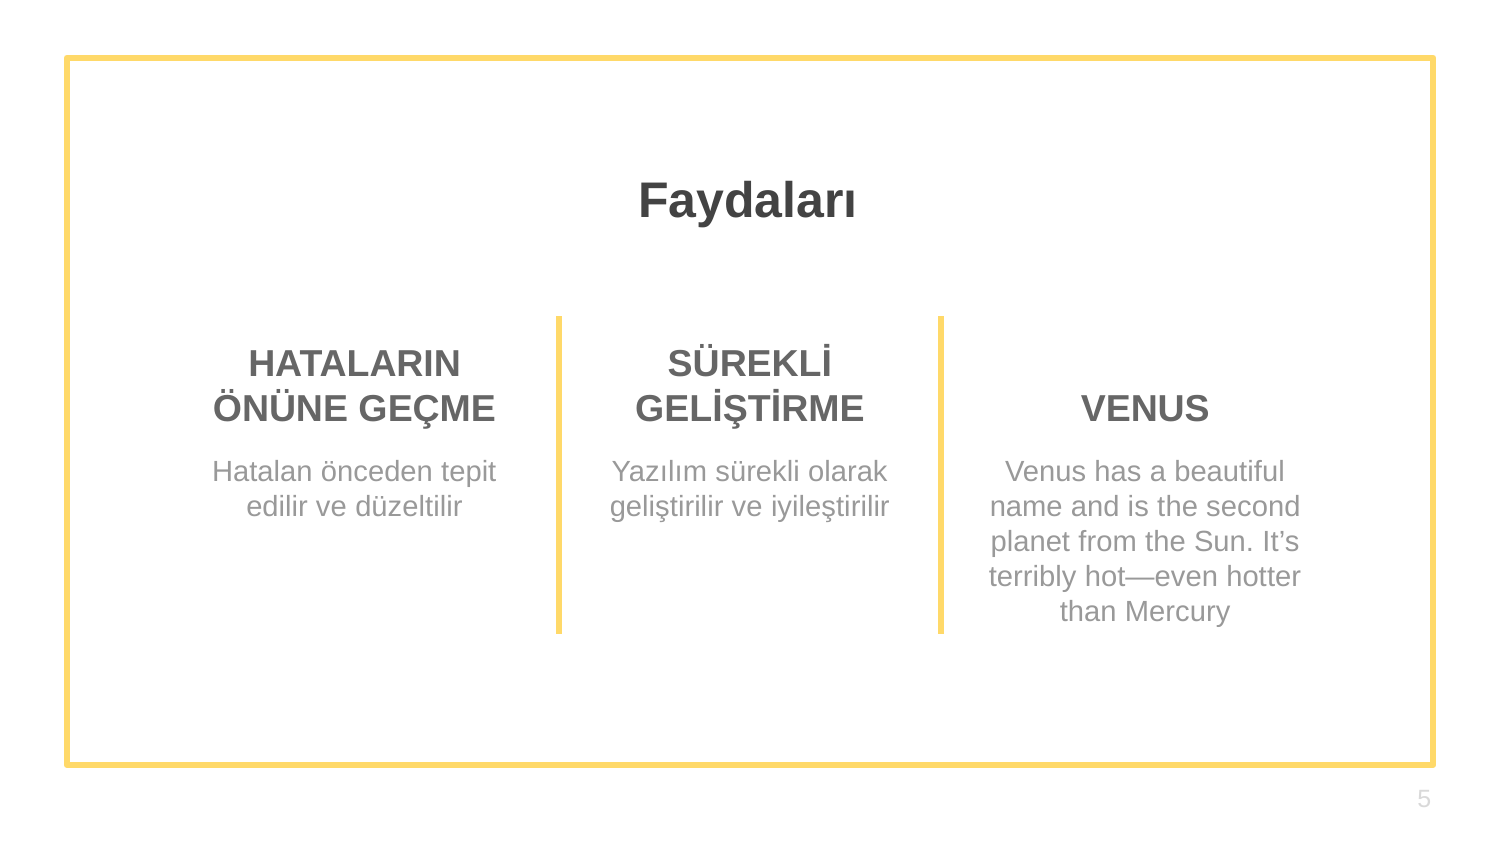

# Faydaları
HATALARIN ÖNÜNE GEÇME
SÜREKLİ GELİŞTİRME
VENUS
Hatalan önceden tepit edilir ve düzeltilir
Yazılım sürekli olarak geliştirilir ve iyileştirilir
Venus has a beautiful name and is the second planet from the Sun. It’s terribly hot—even hotter than Mercury
5